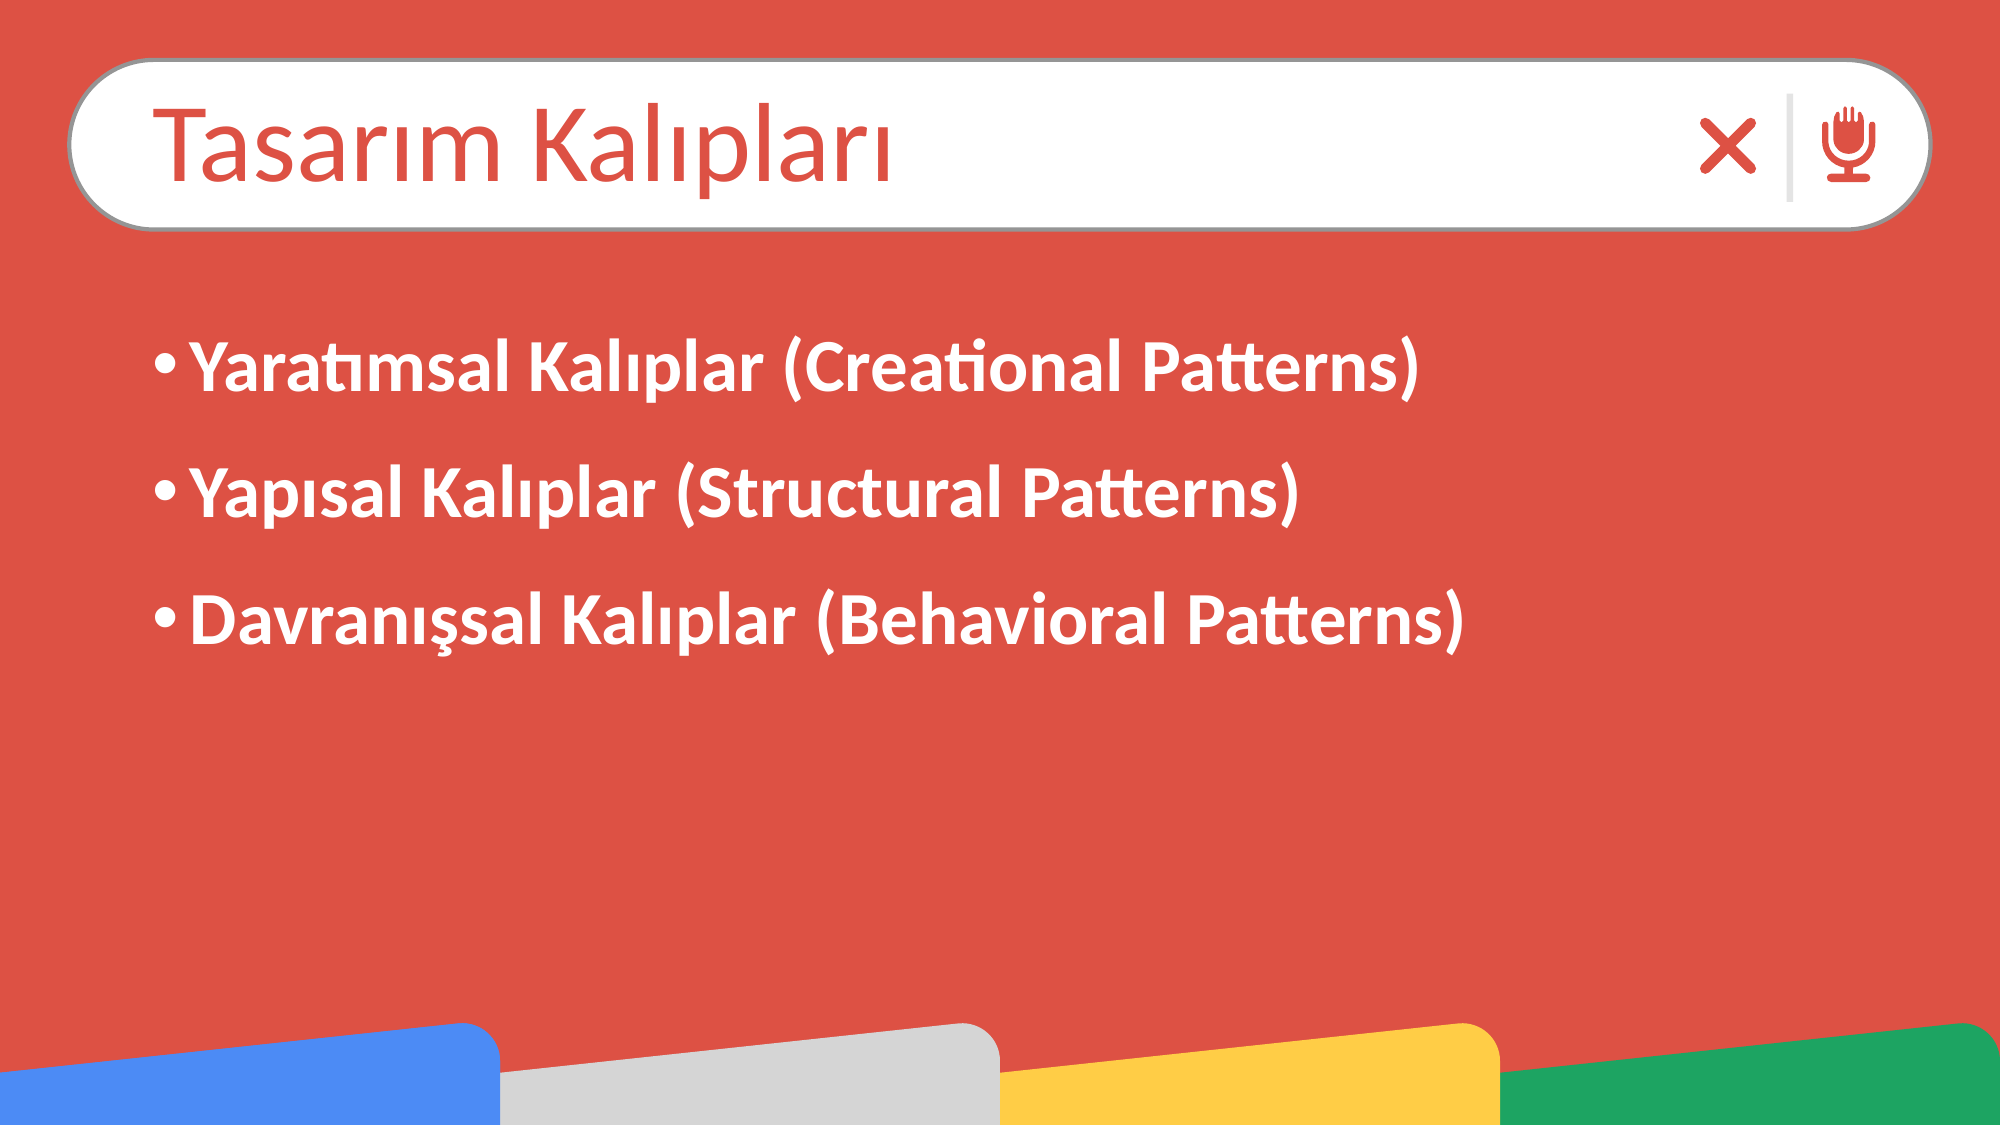

# Tasarım Kalıpları
Yaratımsal Kalıplar (Creational Patterns)
Yapısal Kalıplar (Structural Patterns)
Davranışsal Kalıplar (Behavioral Patterns)